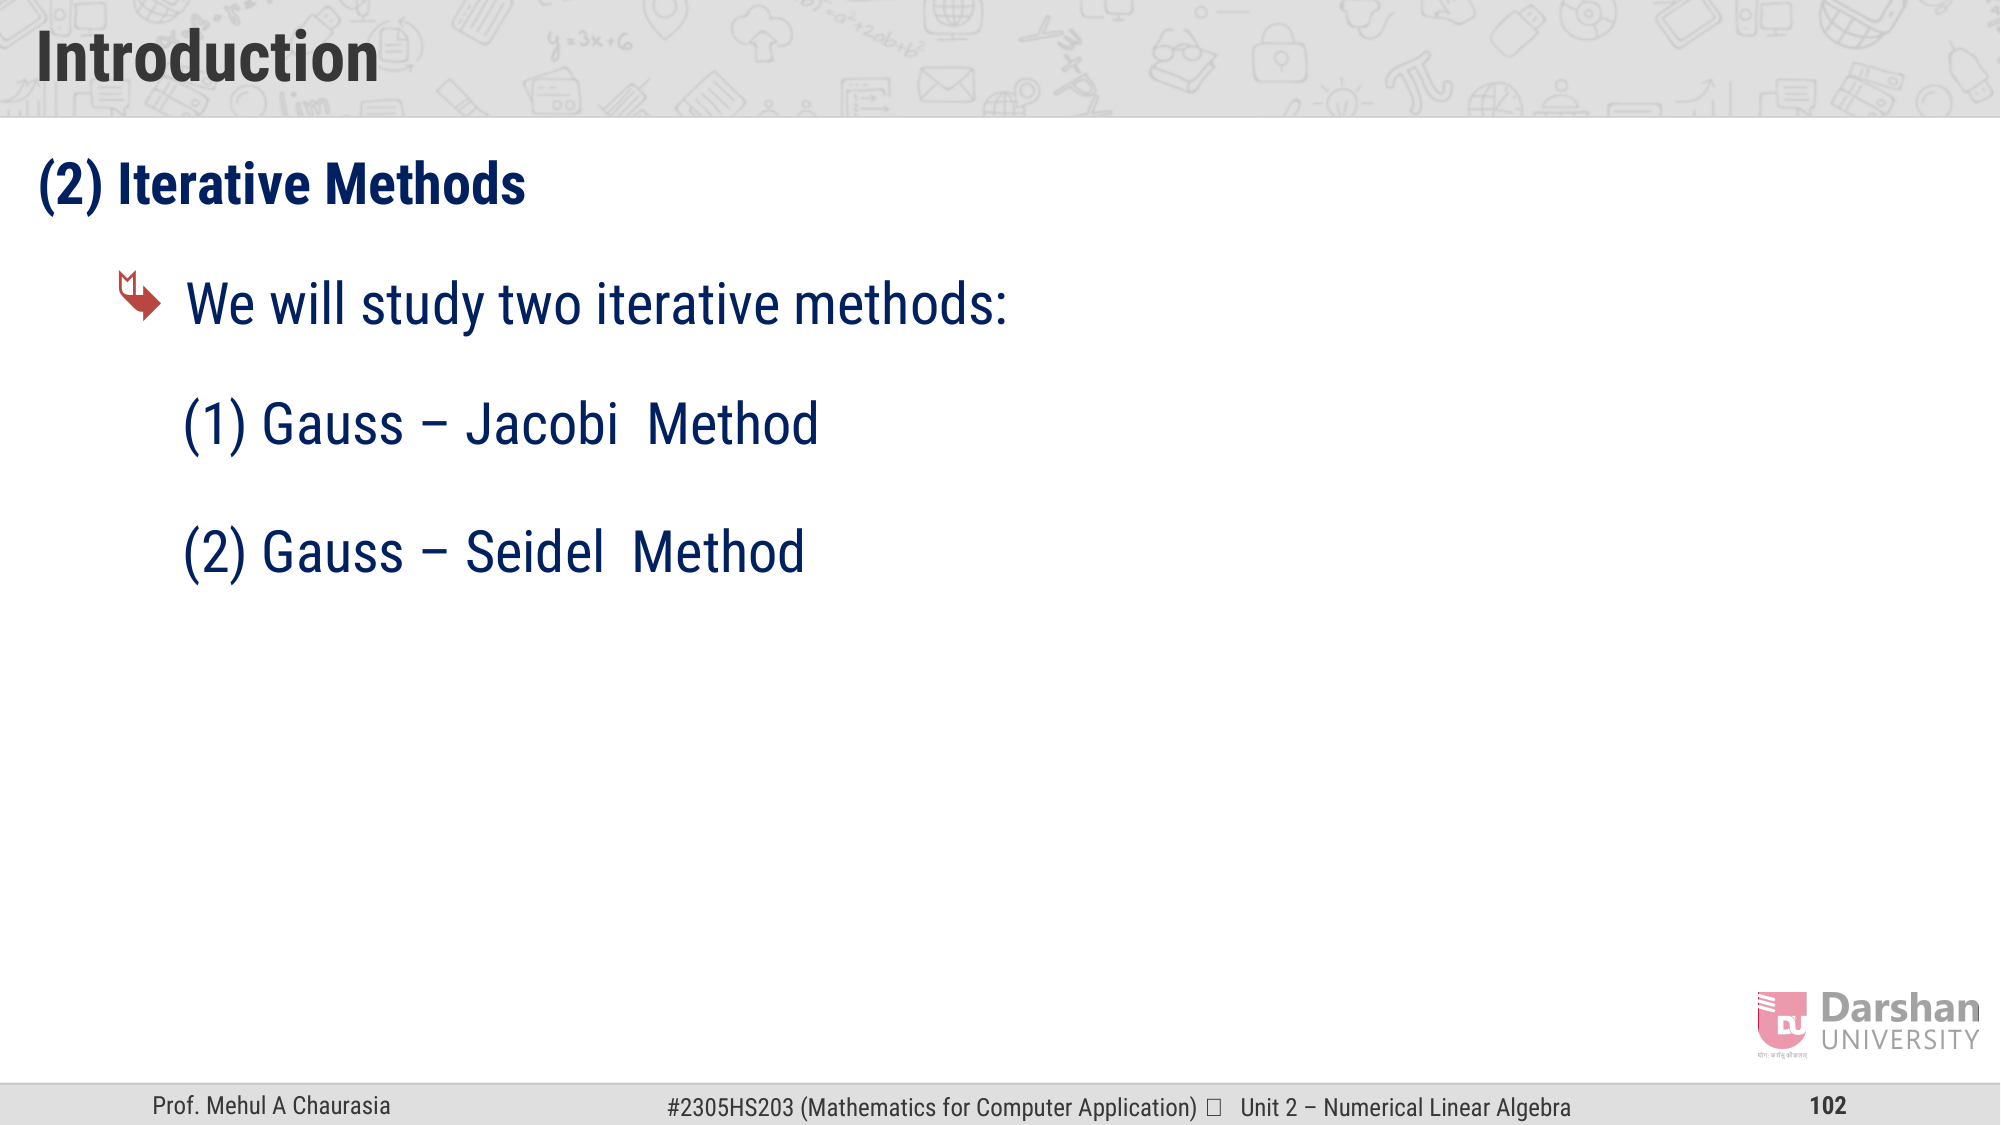

# Introduction
(2) Iterative Methods
 We will study two iterative methods:
(1) Gauss – Jacobi  Method
(2) Gauss – Seidel  Method